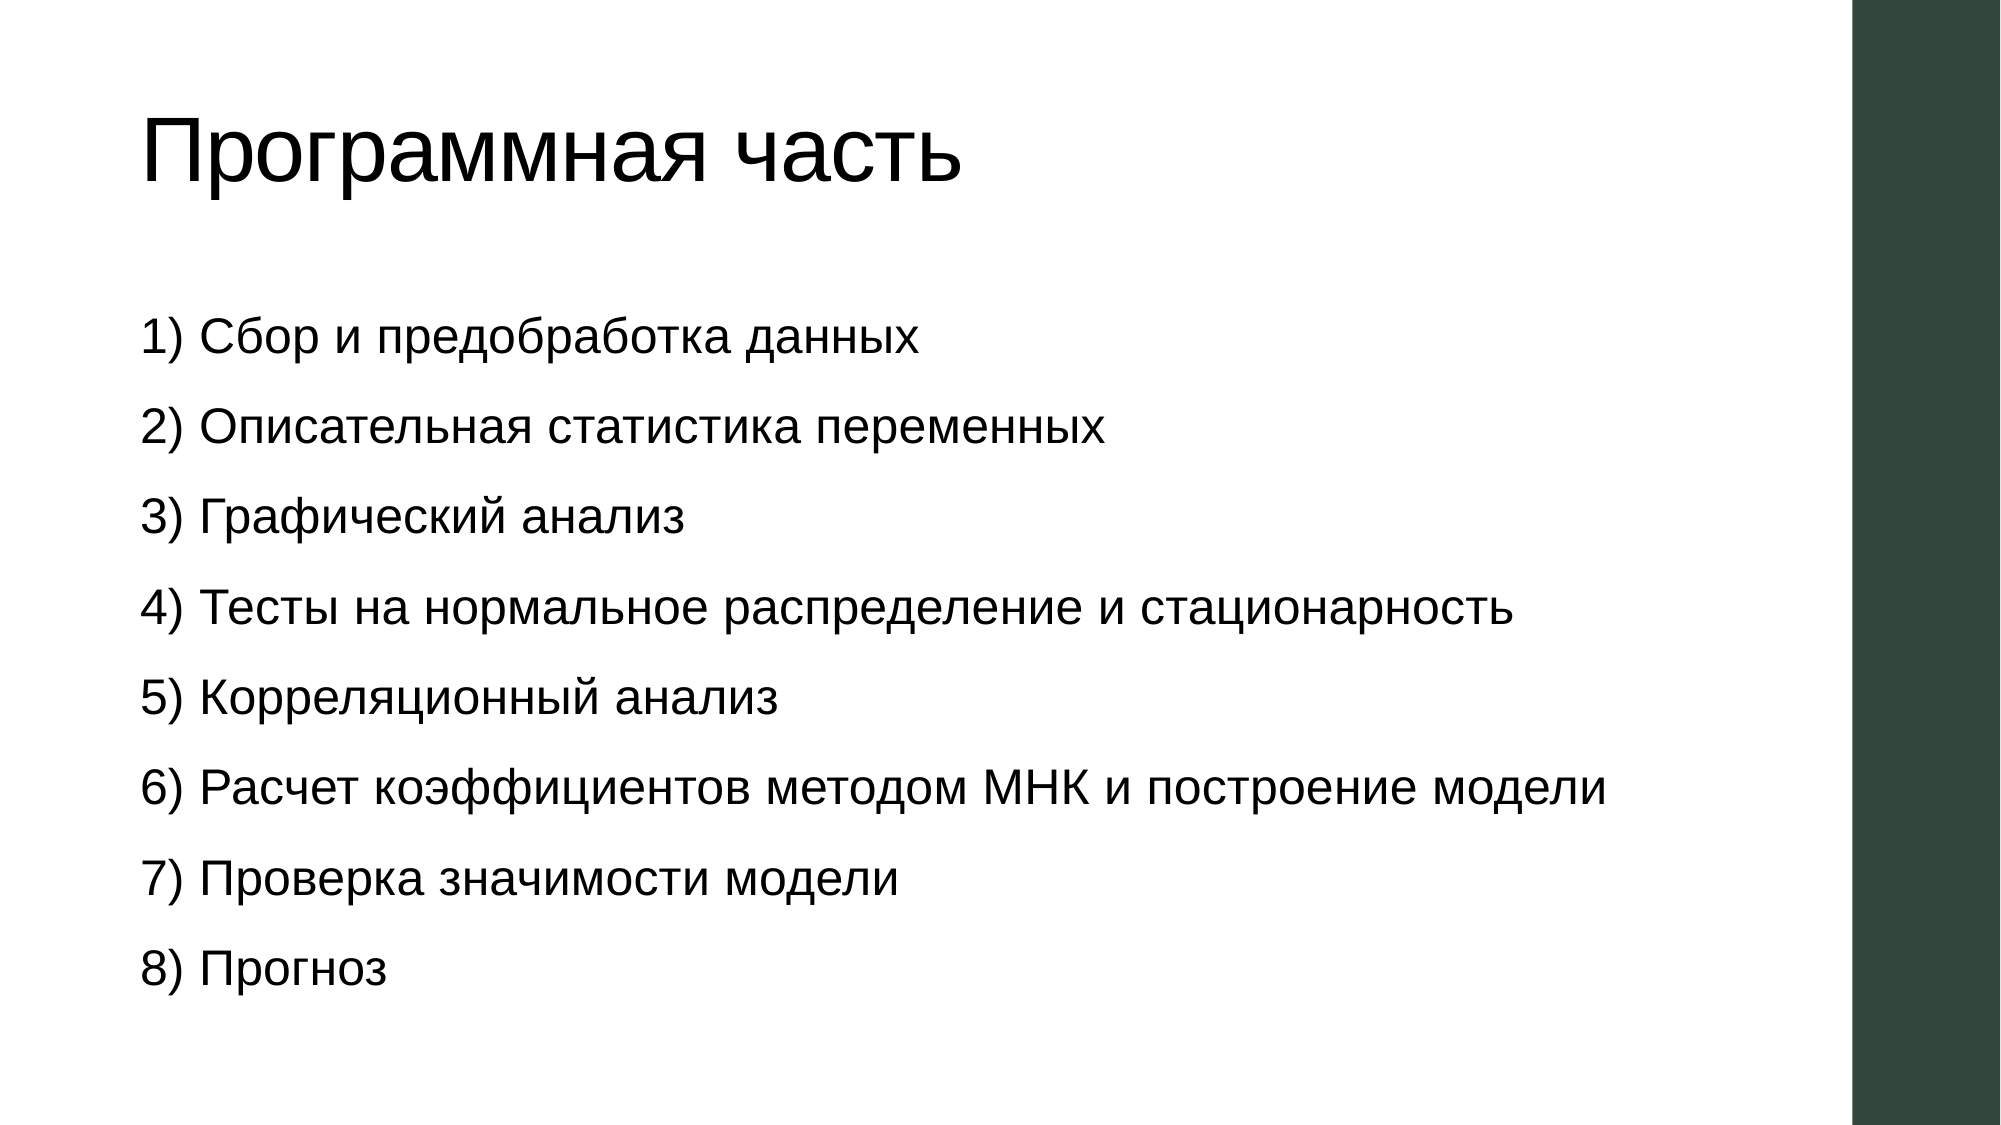

# Программная часть
1) Сбор и предобработка данных
2) Описательная статистика переменных
3) Графический анализ
4) Тесты на нормальное распределение и стационарность
5) Корреляционный анализ
6) Расчет коэффициентов методом МНК и построение модели
7) Проверка значимости модели
8) Прогноз